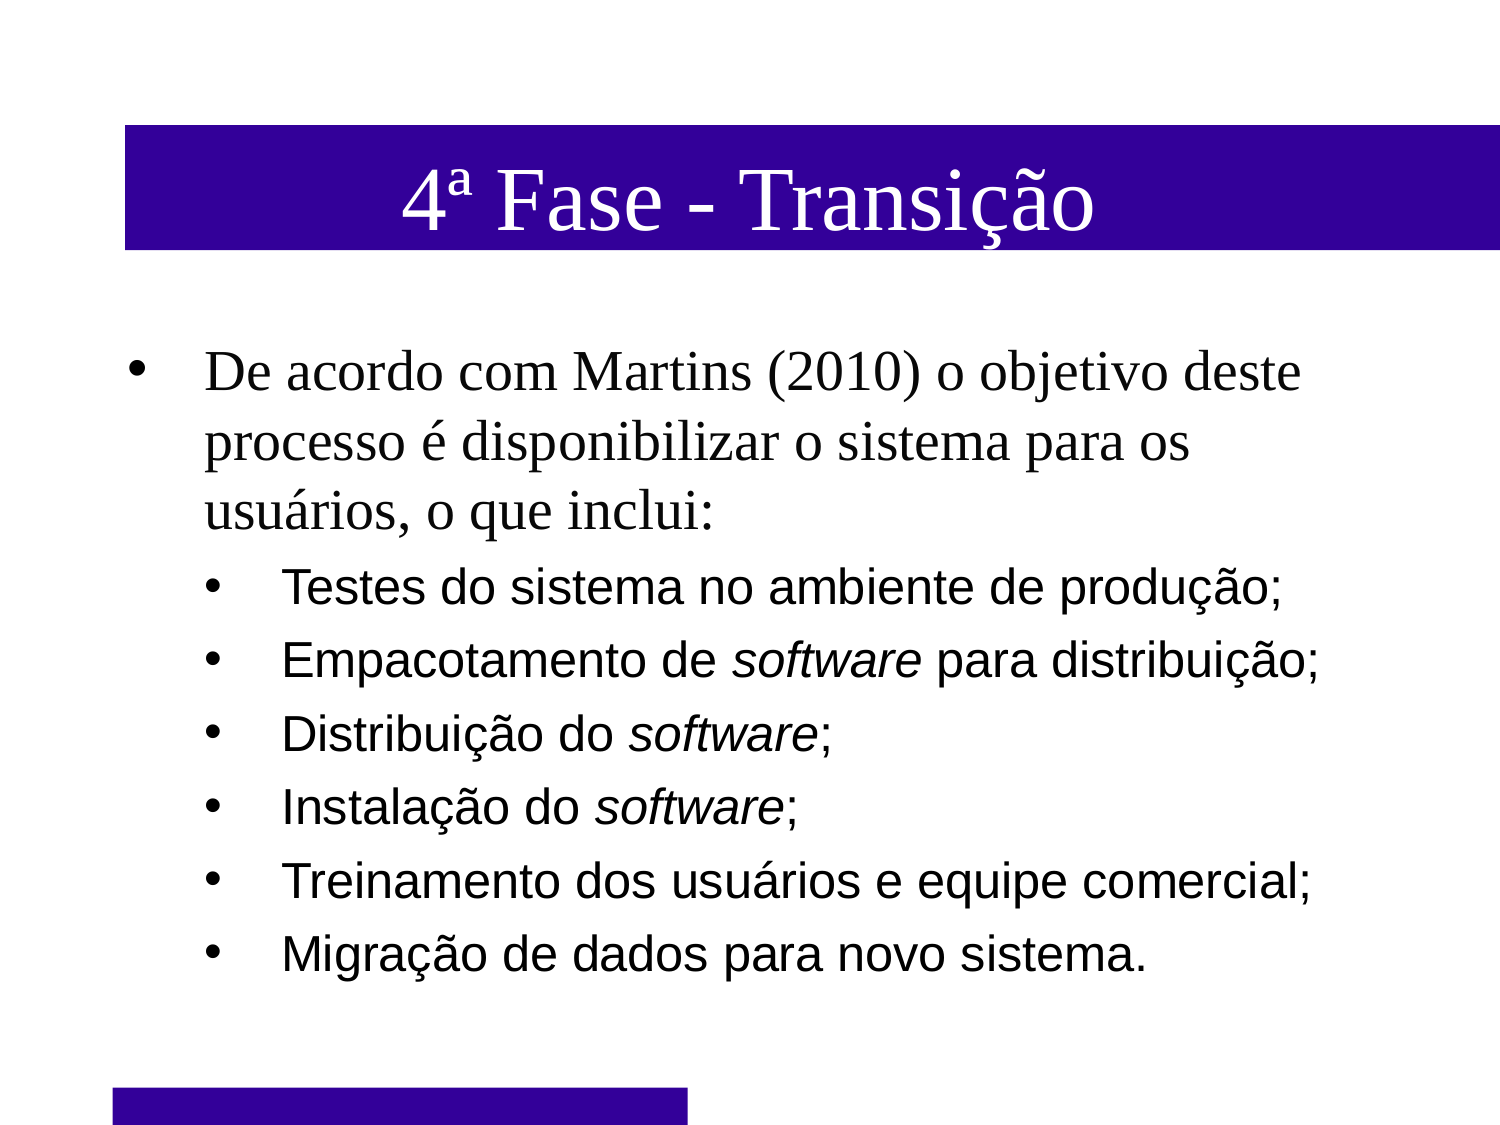

# 4ª Fase - Transição
De acordo com Martins (2010) o objetivo deste processo é disponibilizar o sistema para os usuários, o que inclui:
Testes do sistema no ambiente de produção;
Empacotamento de software para distribuição;
Distribuição do software;
Instalação do software;
Treinamento dos usuários e equipe comercial;
Migração de dados para novo sistema.